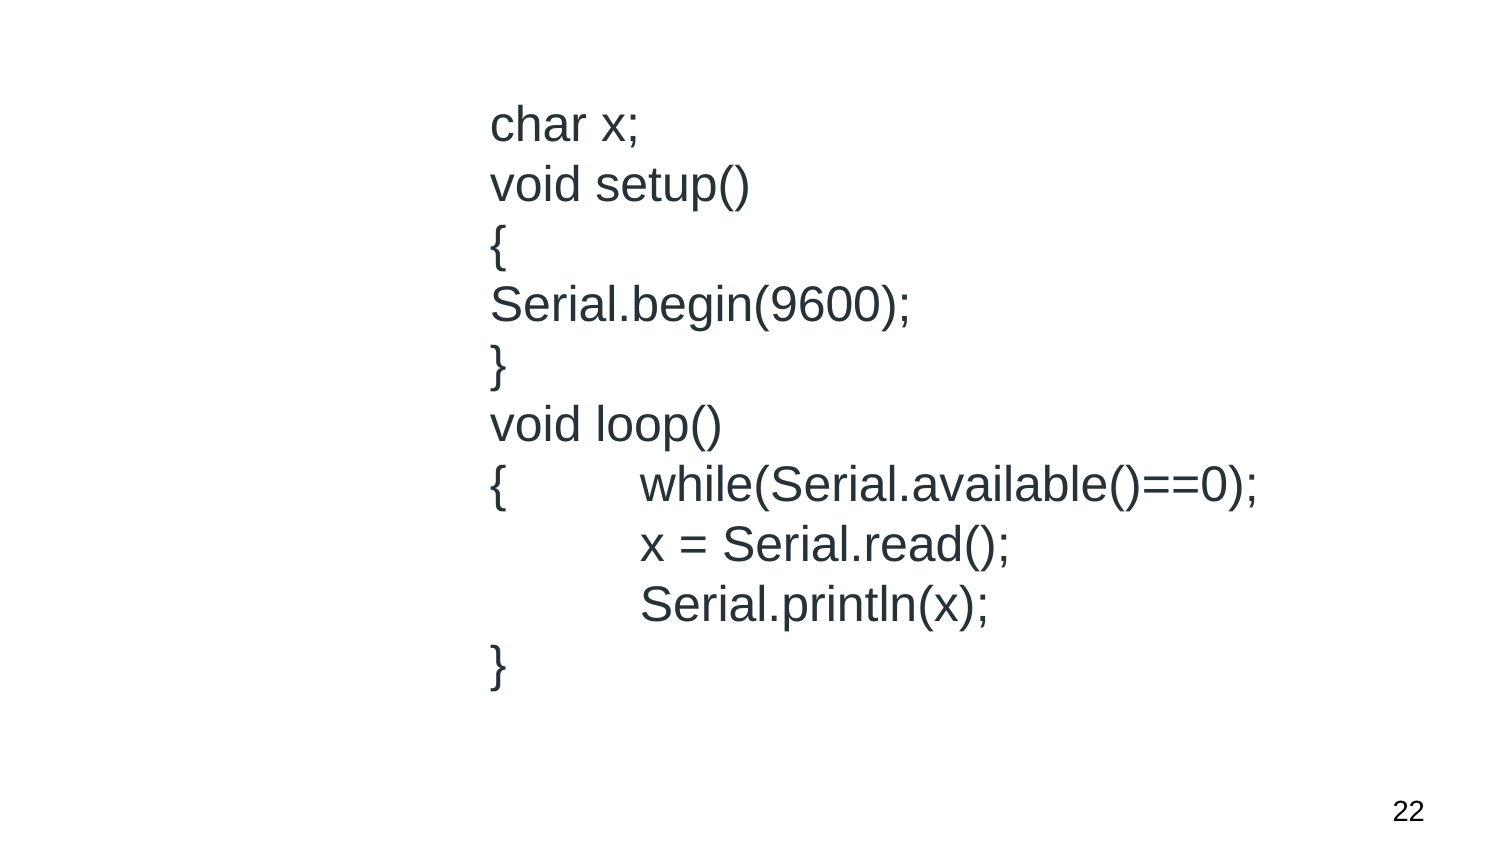

char x;
void setup()
{
Serial.begin(9600);
}
void loop()
{         	while(Serial.available()==0);
  	x = Serial.read();
  	Serial.println(x);
}

22